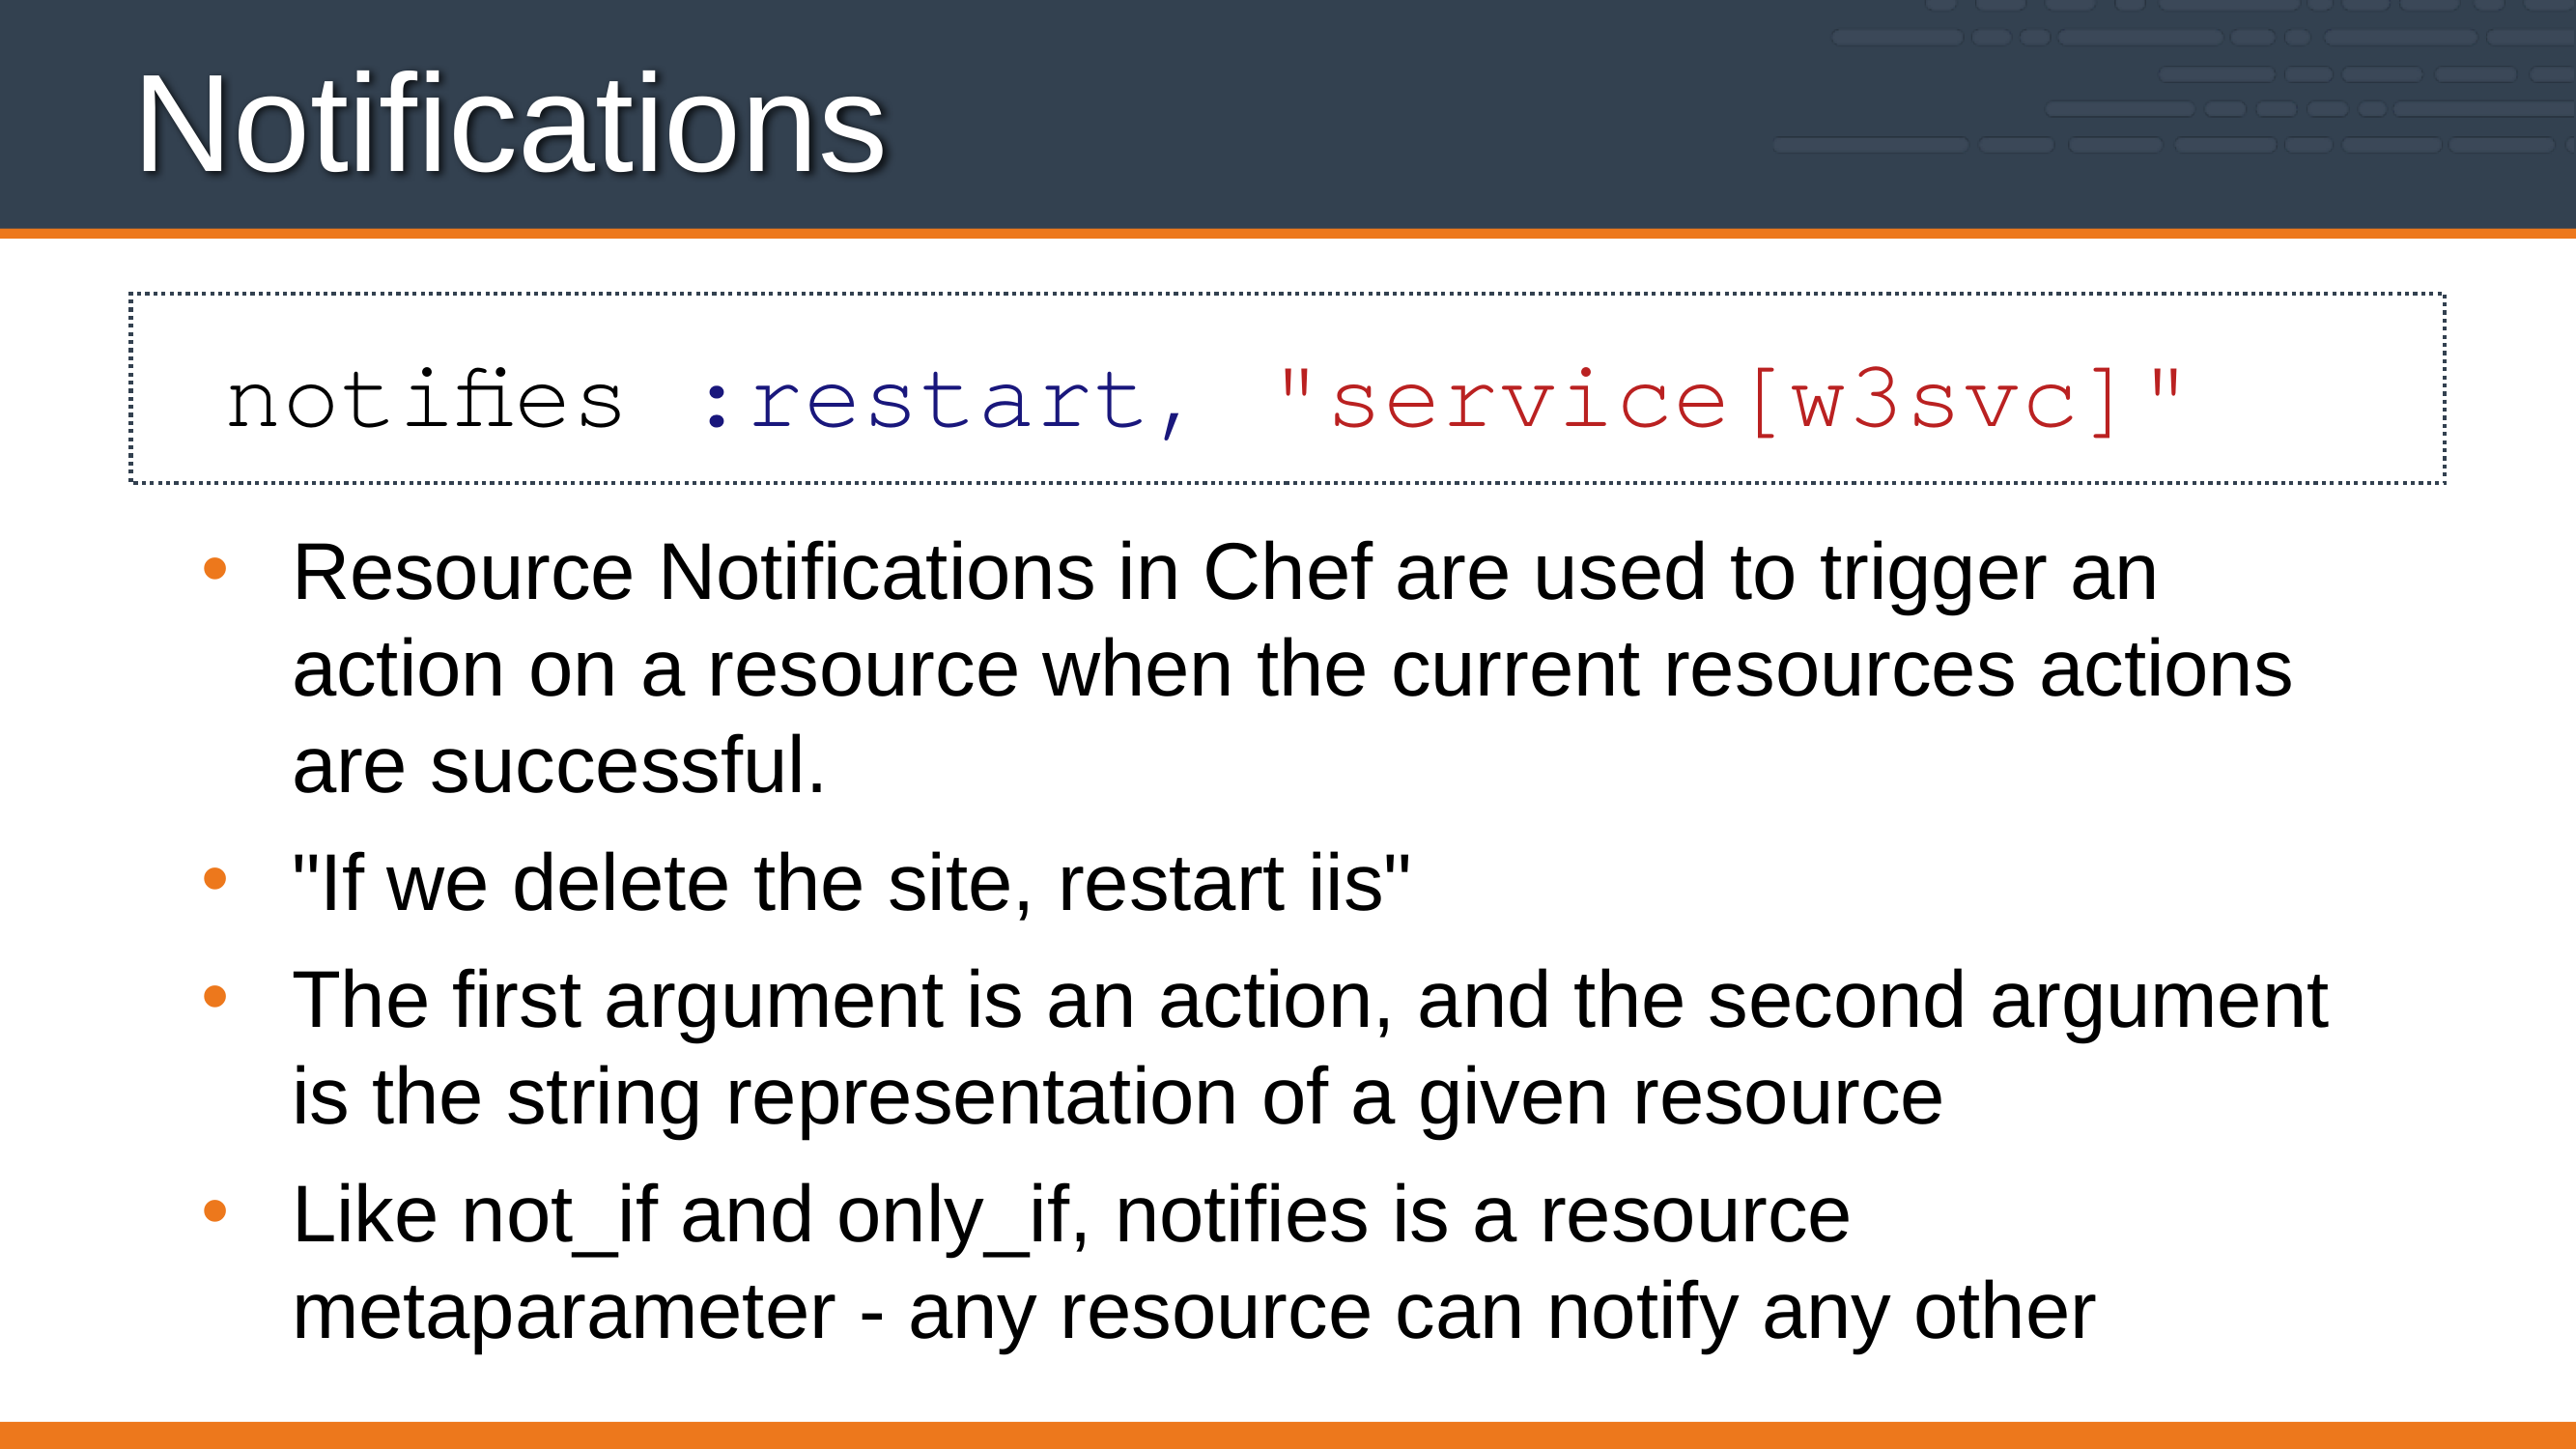

# Notifications
 notifies :restart, "service[w3svc]"
Resource Notifications in Chef are used to trigger an action on a resource when the current resources actions are successful.
"If we delete the site, restart iis"
The first argument is an action, and the second argument is the string representation of a given resource
Like not_if and only_if, notifies is a resource metaparameter - any resource can notify any other